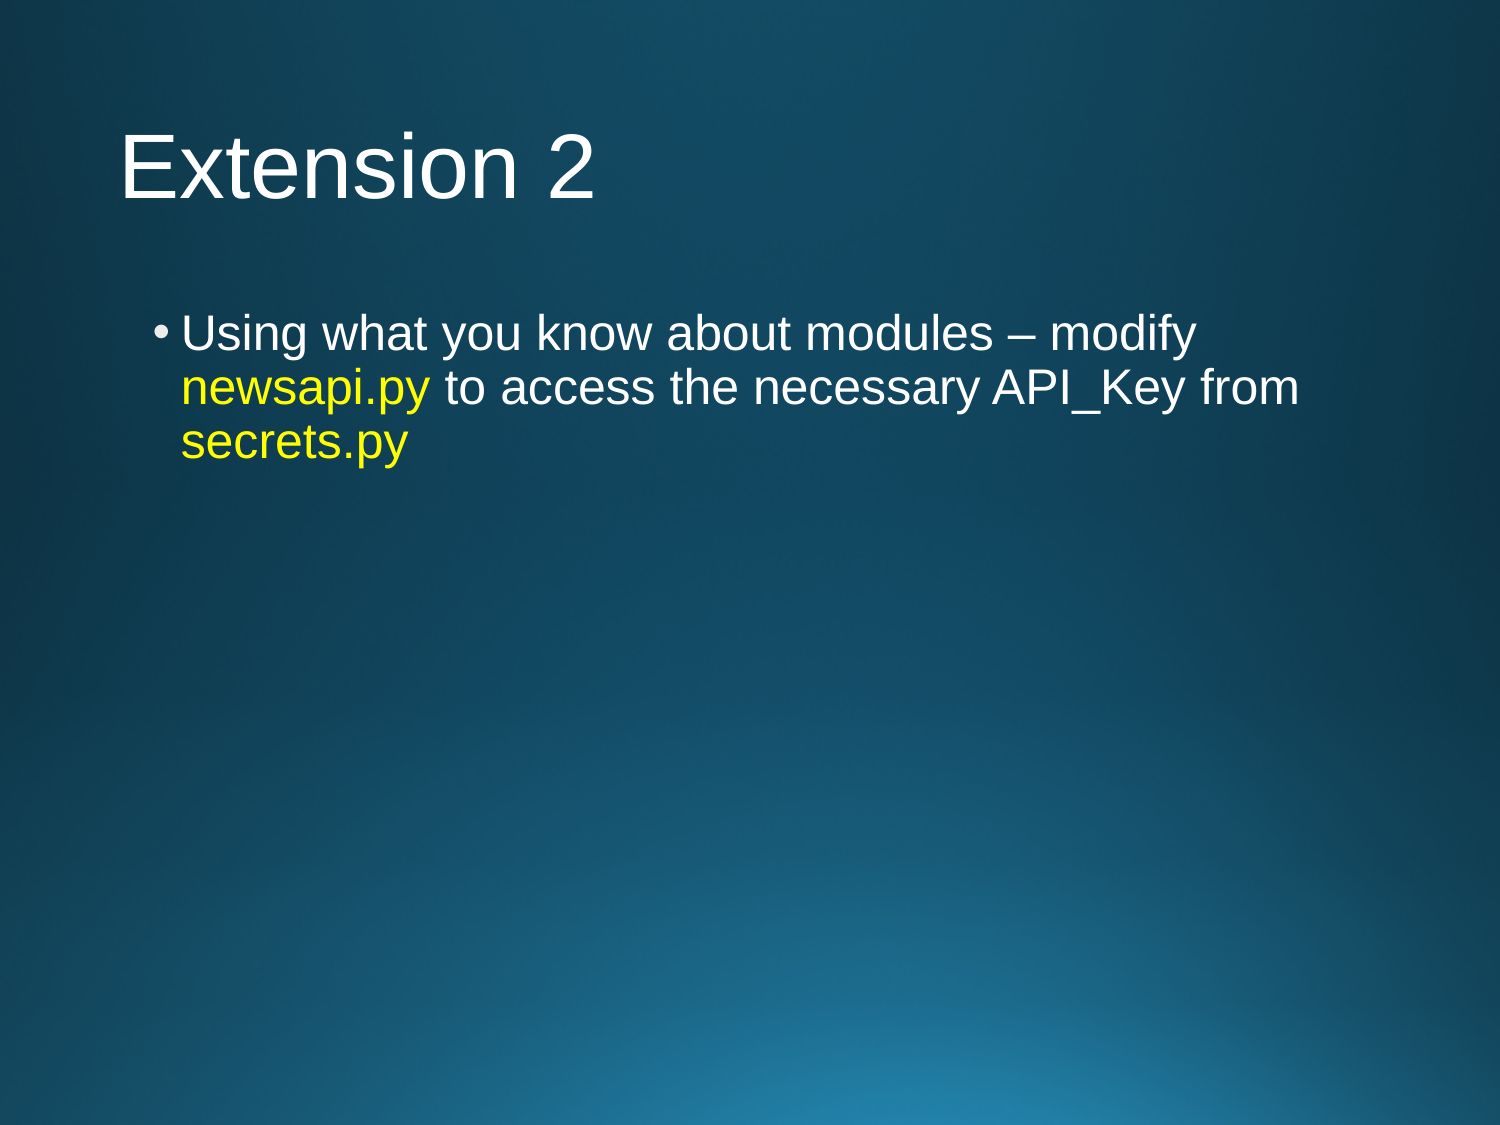

# Extension 2
Using what you know about modules – modify newsapi.py to access the necessary API_Key from secrets.py